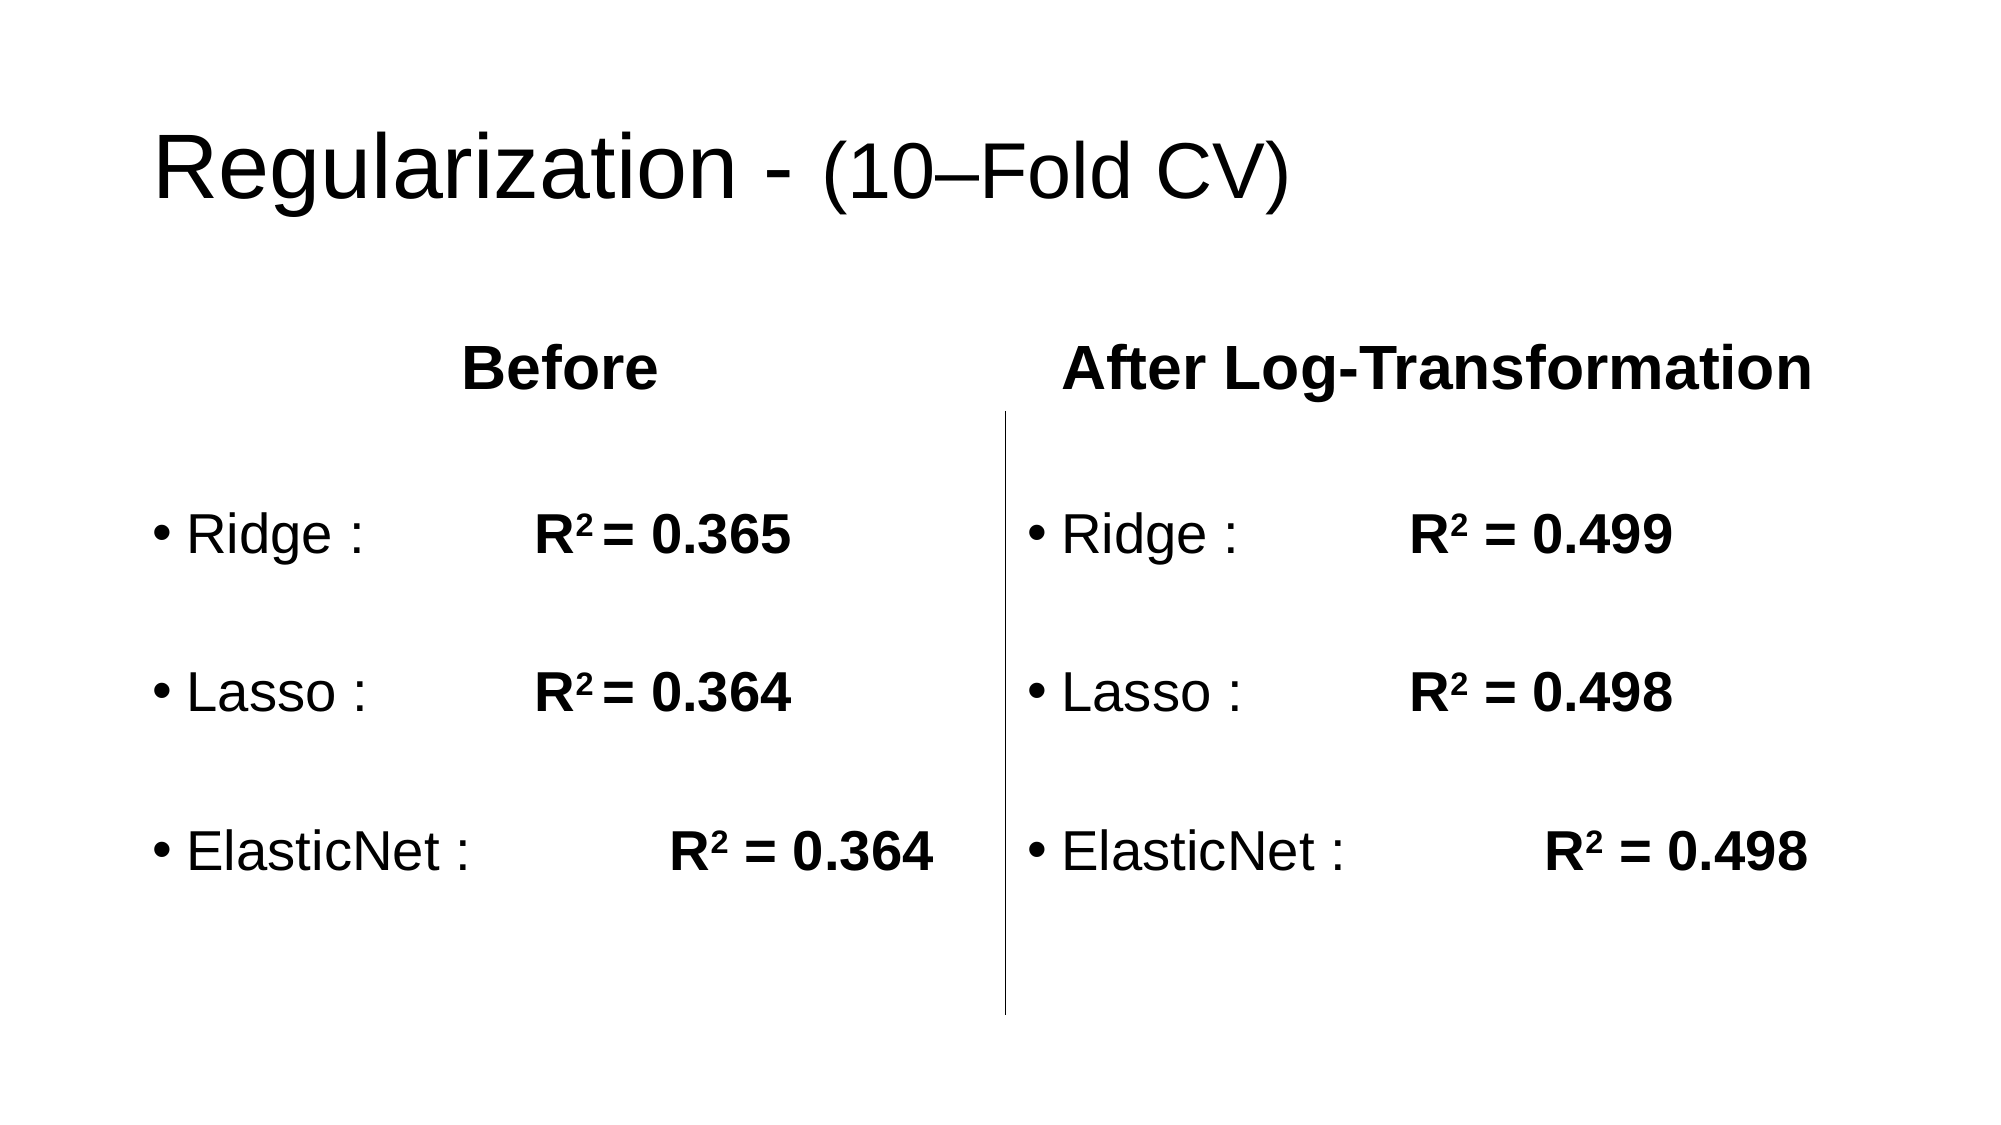

# Regularization - (10–Fold CV)
Before
After Log-Transformation

Ridge :		     R2 = 0.365

Lasso :		     R2 = 0.364

ElasticNet : 	     R2 = 0.364

Ridge :		     R2 = 0.499

Lasso :		     R2 = 0.498

ElasticNet :		     R2 = 0.498